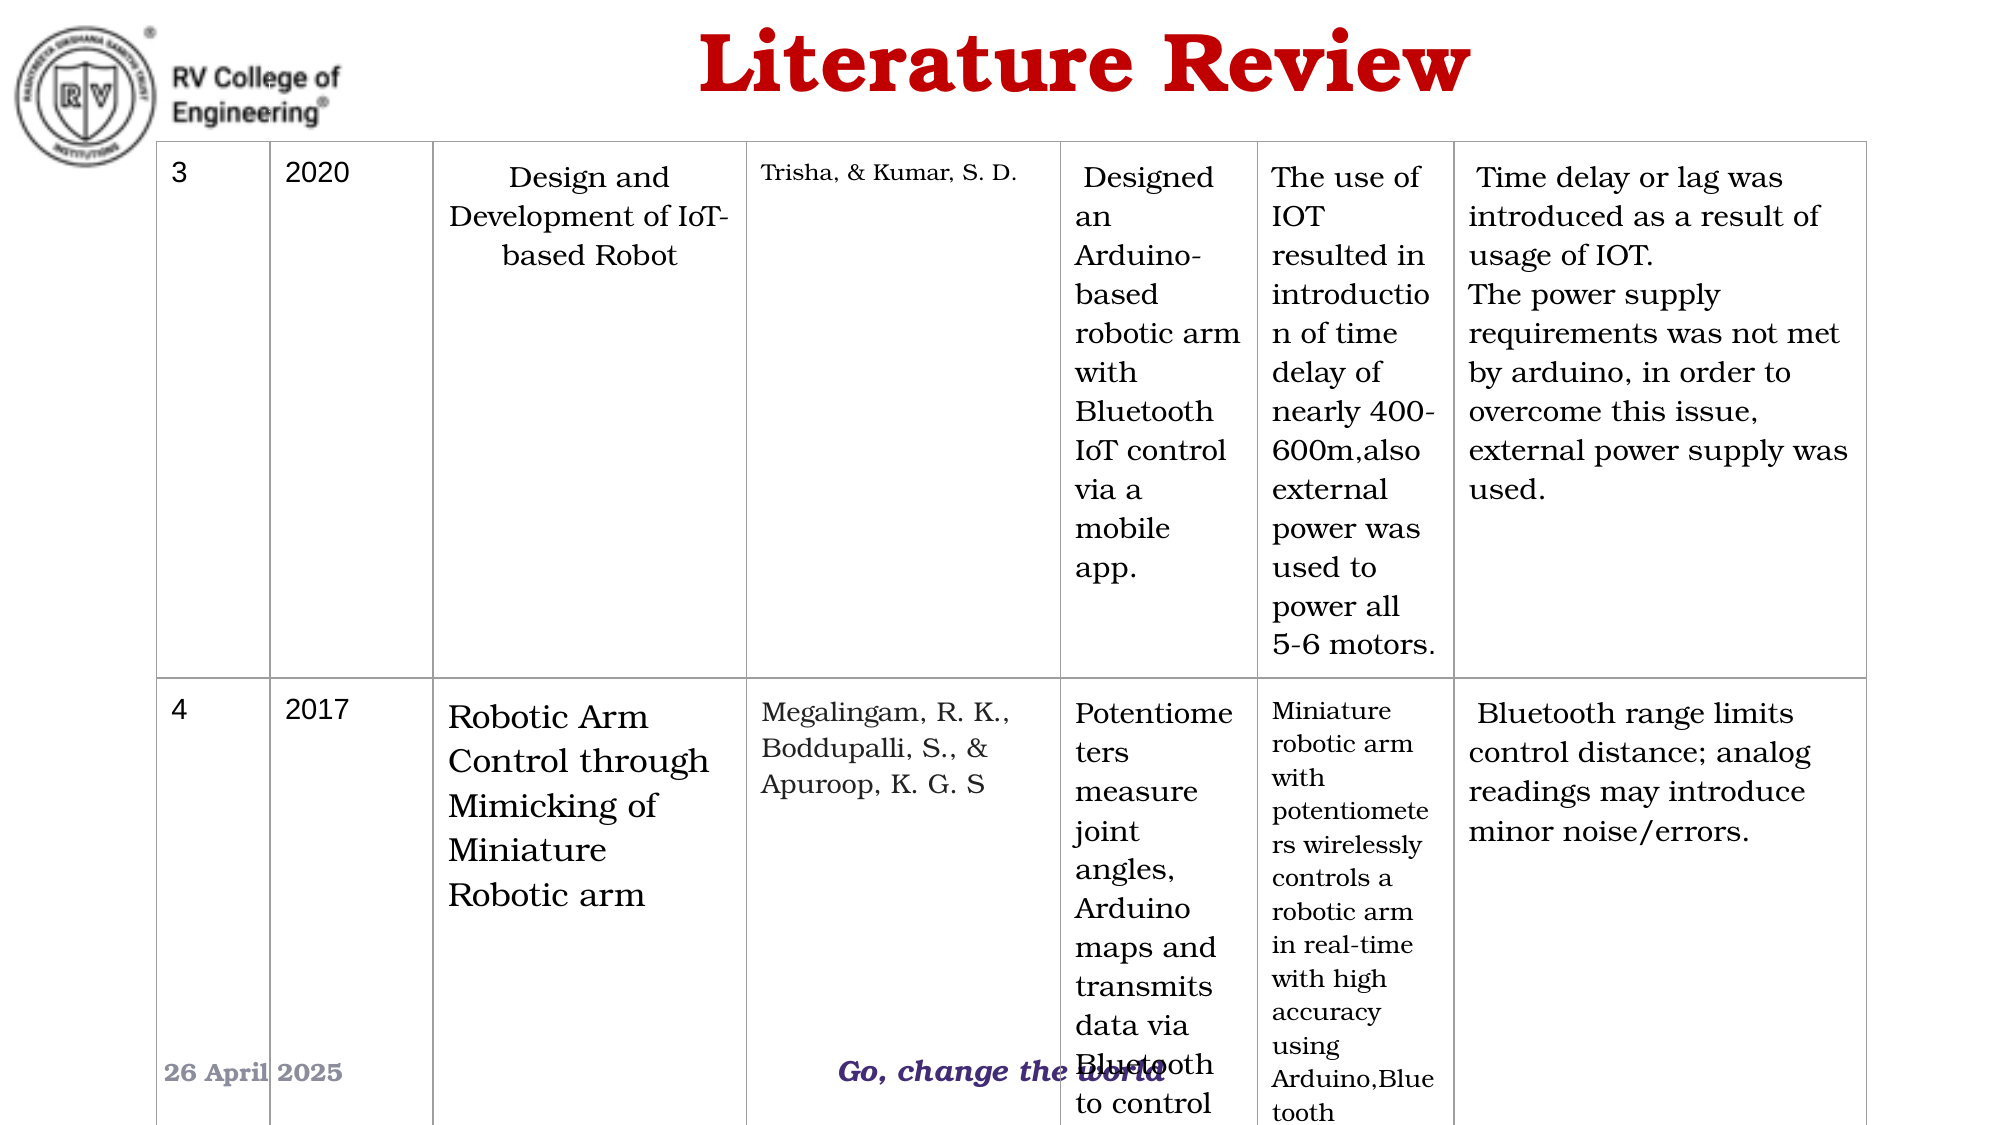

Literature Review
| 3 | 2020 | Design and Development of IoT-based Robot | Trisha, & Kumar, S. D. | Designed an Arduino-based robotic arm with Bluetooth IoT control via a mobile app. | The use of IOT resulted in introduction of time delay of nearly 400-600m,also external power was used to power all 5-6 motors. | Time delay or lag was introduced as a result of usage of IOT. The power supply requirements was not met by arduino, in order to overcome this issue, external power supply was used. |
| --- | --- | --- | --- | --- | --- | --- |
| 4 | 2017 | Robotic Arm Control through Mimicking of Miniature Robotic arm | Megalingam, R. K., Boddupalli, S., & Apuroop, K. G. S | Potentiometers measure joint angles, Arduino maps and transmits data via Bluetooth to control servos. | Miniature robotic arm with potentiometers wirelessly controls a robotic arm in real-time with high accuracy using Arduino,Bluetooth | Bluetooth range limits control distance; analog readings may introduce minor noise/errors. |
26 April 2025